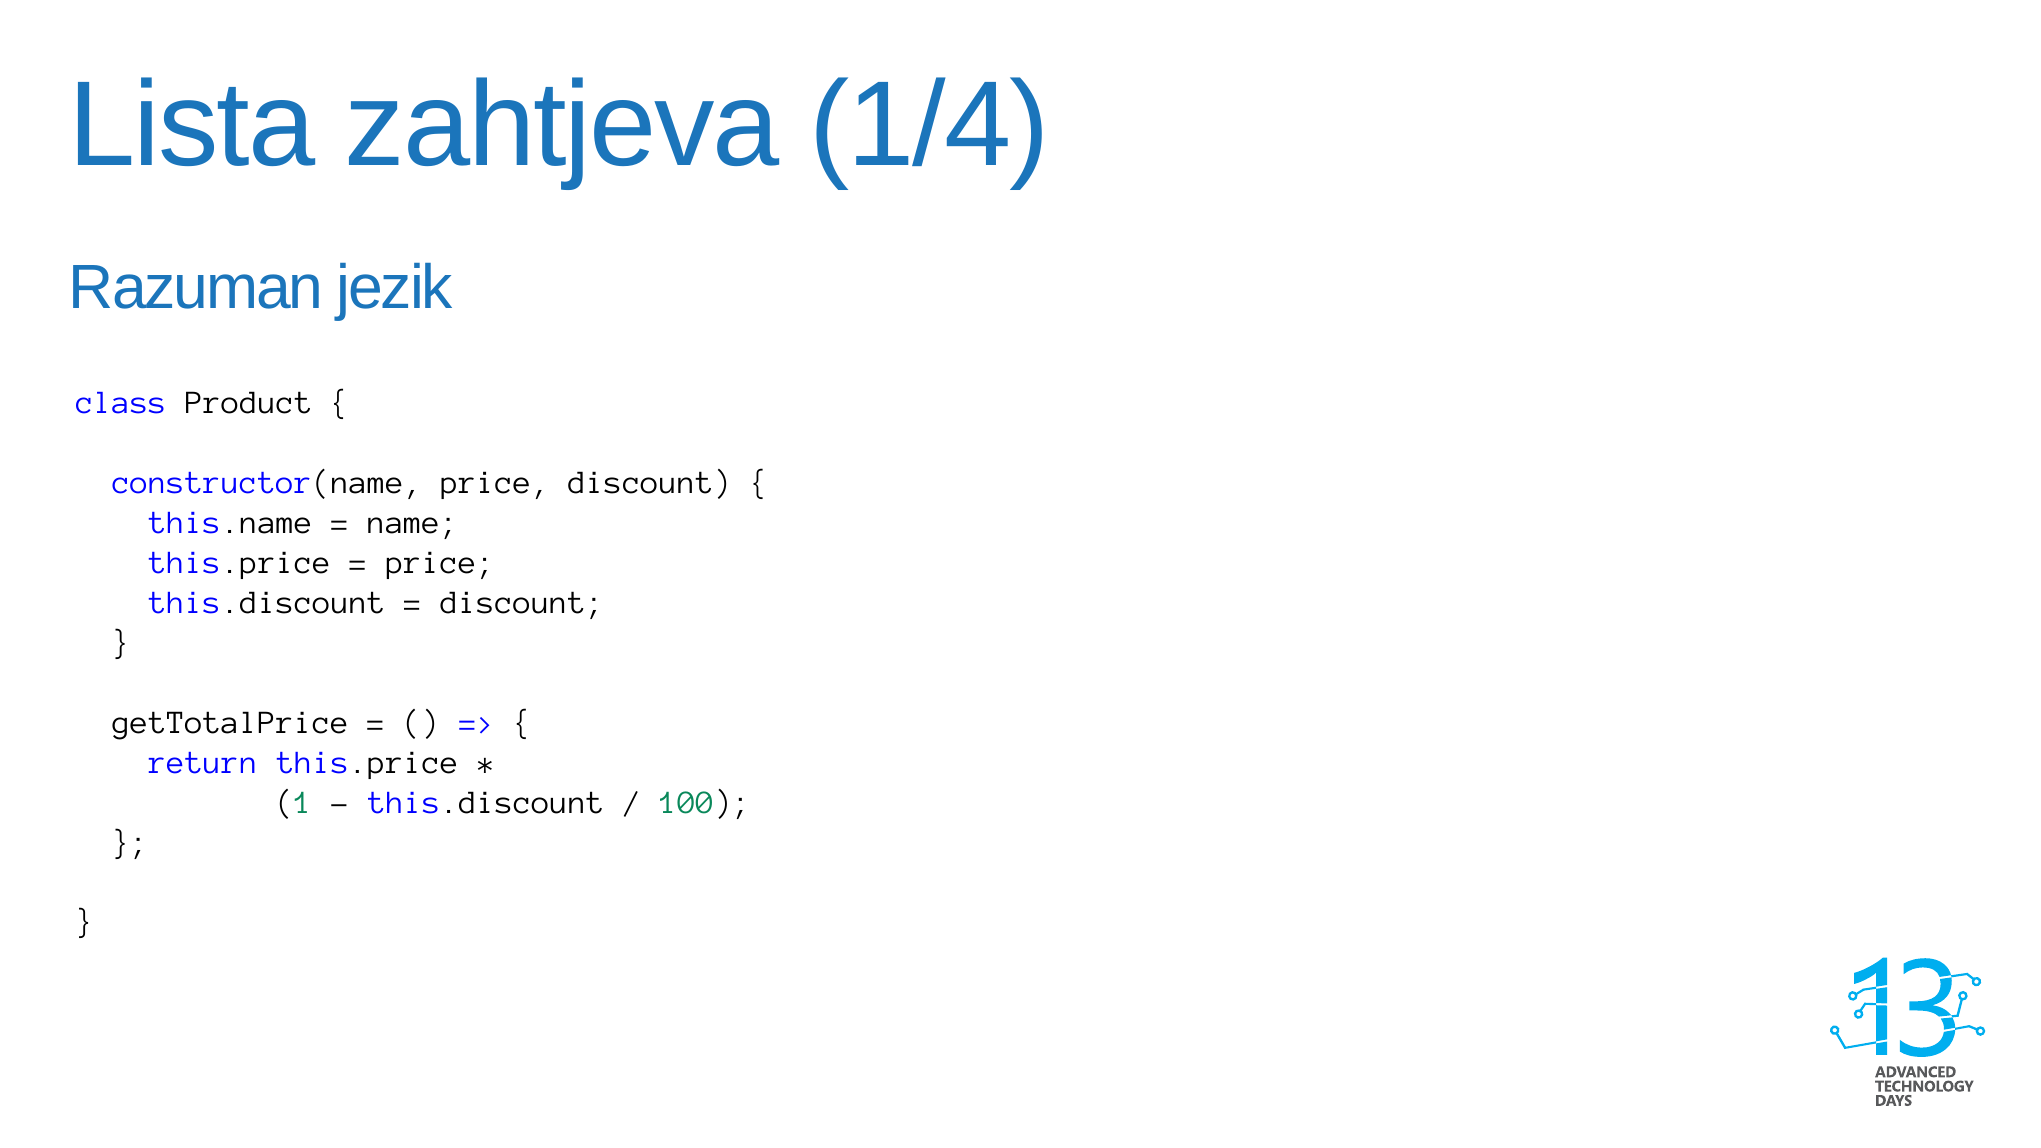

# Lista zahtjeva (1/4) Razuman jezik
class Product {

  constructor(name, price, discount) {
    this.name = name;
    this.price = price;
    this.discount = discount;
  }
  getTotalPrice = () => {
    return this.price *
           (1 - this.discount / 100);
  };

}